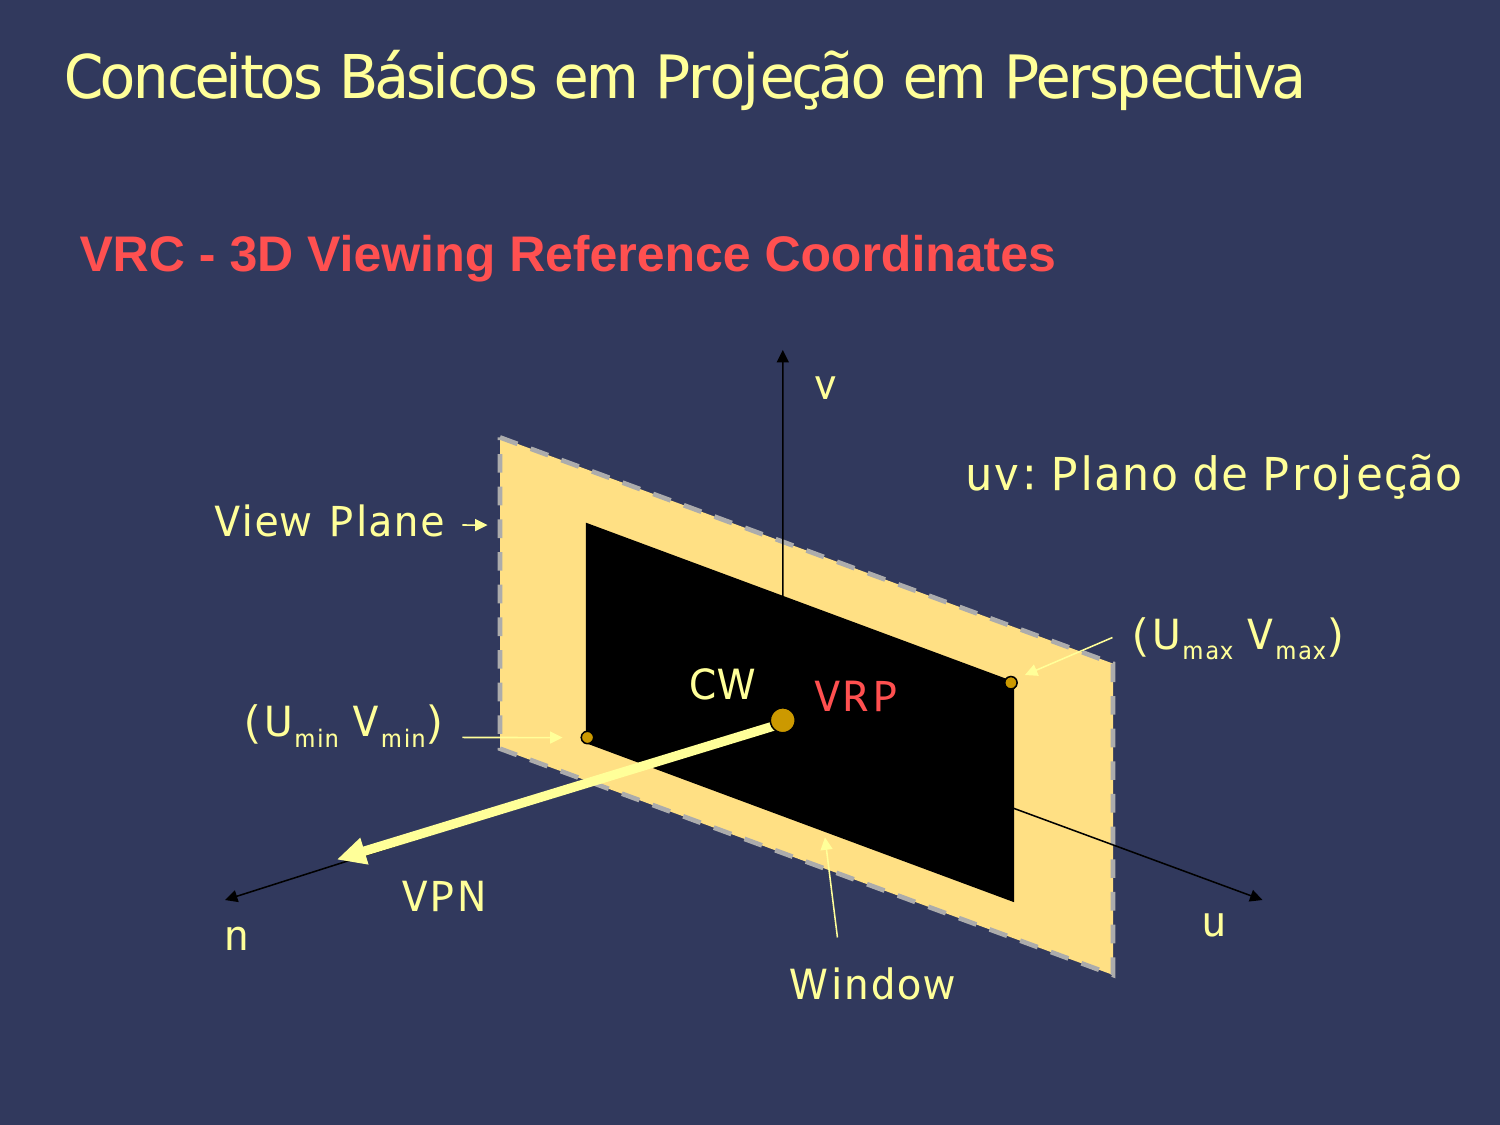

Conceitos Básicos em Projeção em Perspectiva
VRC - 3D Viewing Reference Coordinates

v

uv: Plano de Projeção
View Plane

(Umax Vmax)

CW
VRP

(Umin Vmin)

VPN
u
n
Window